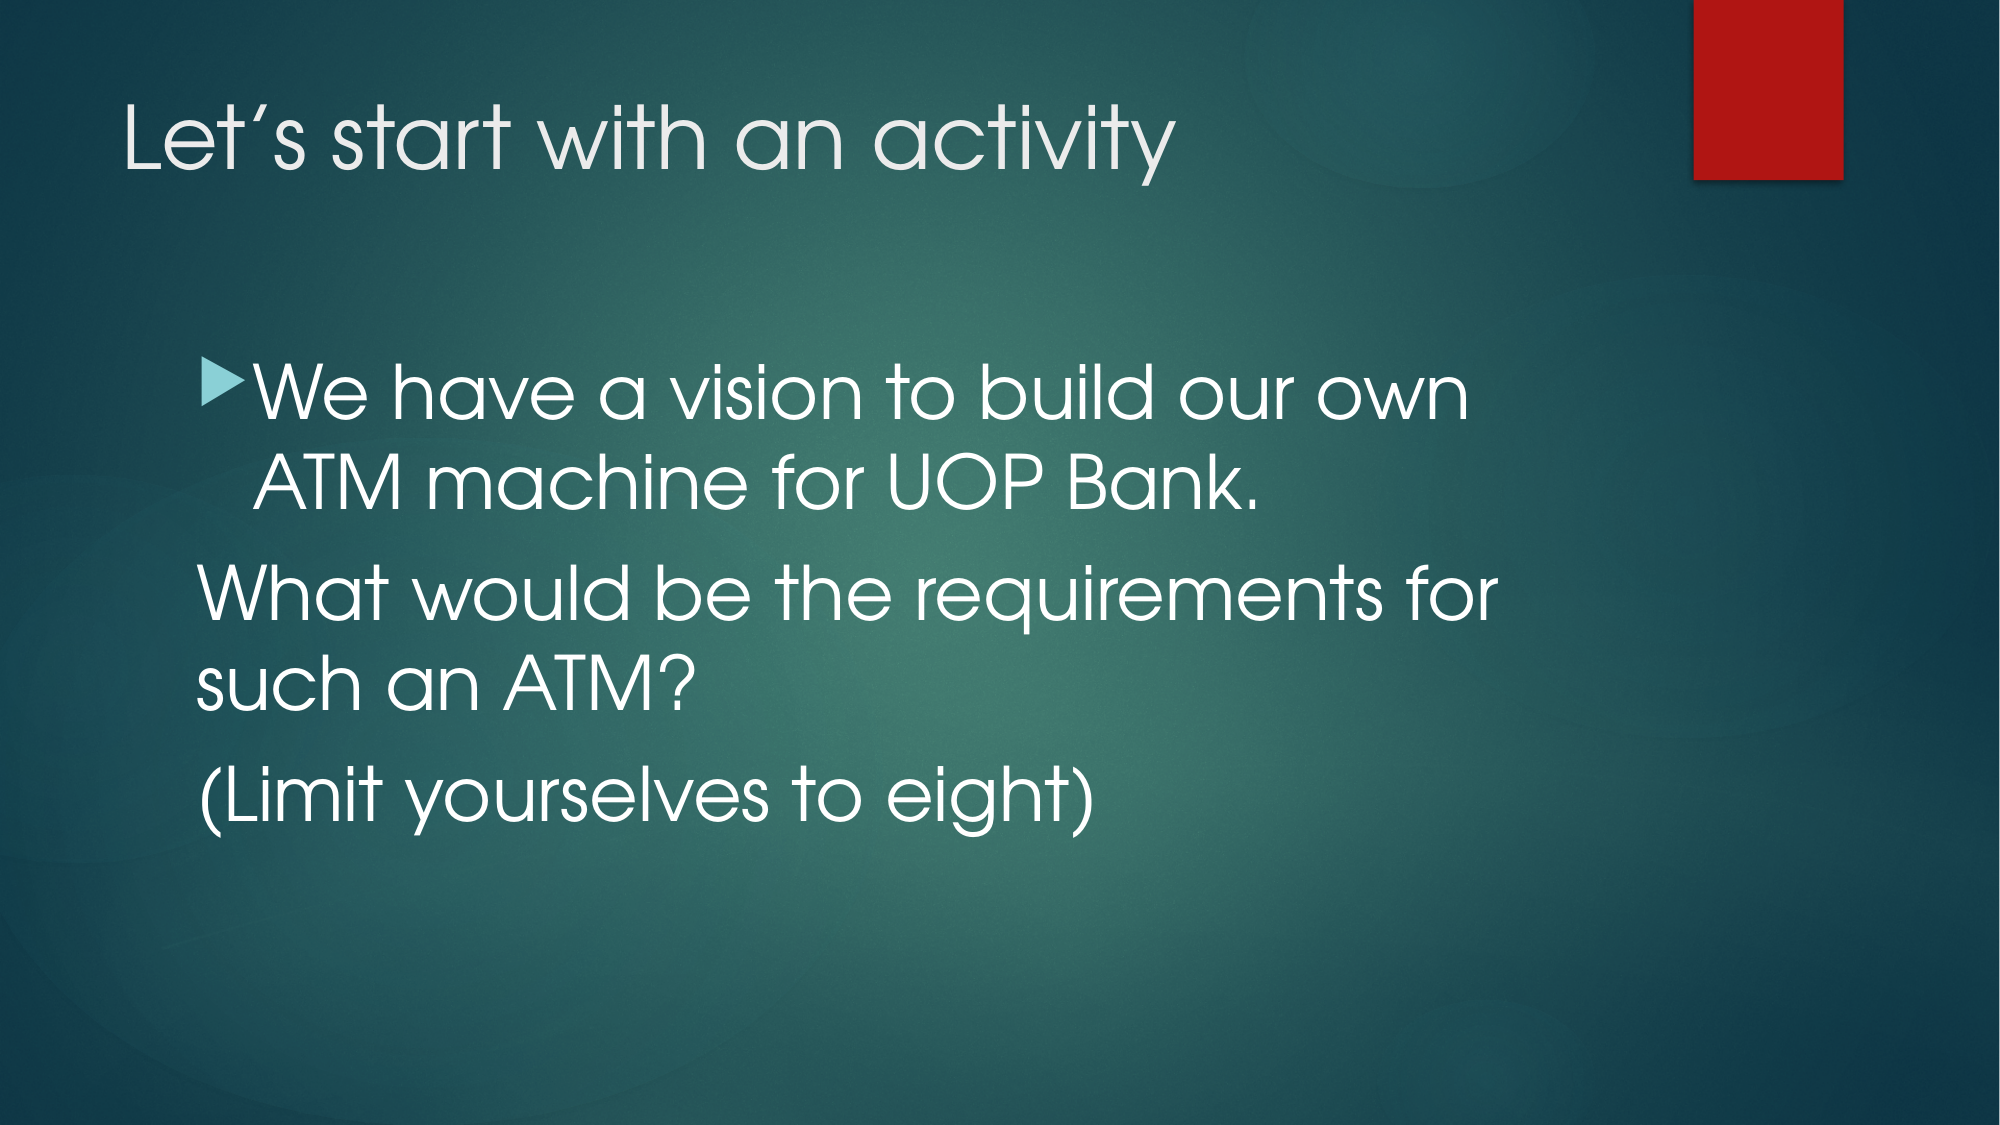

# Let’s start with an activity
We have a vision to build our own ATM machine for UOP Bank.
What would be the requirements for such an ATM?
(Limit yourselves to eight)